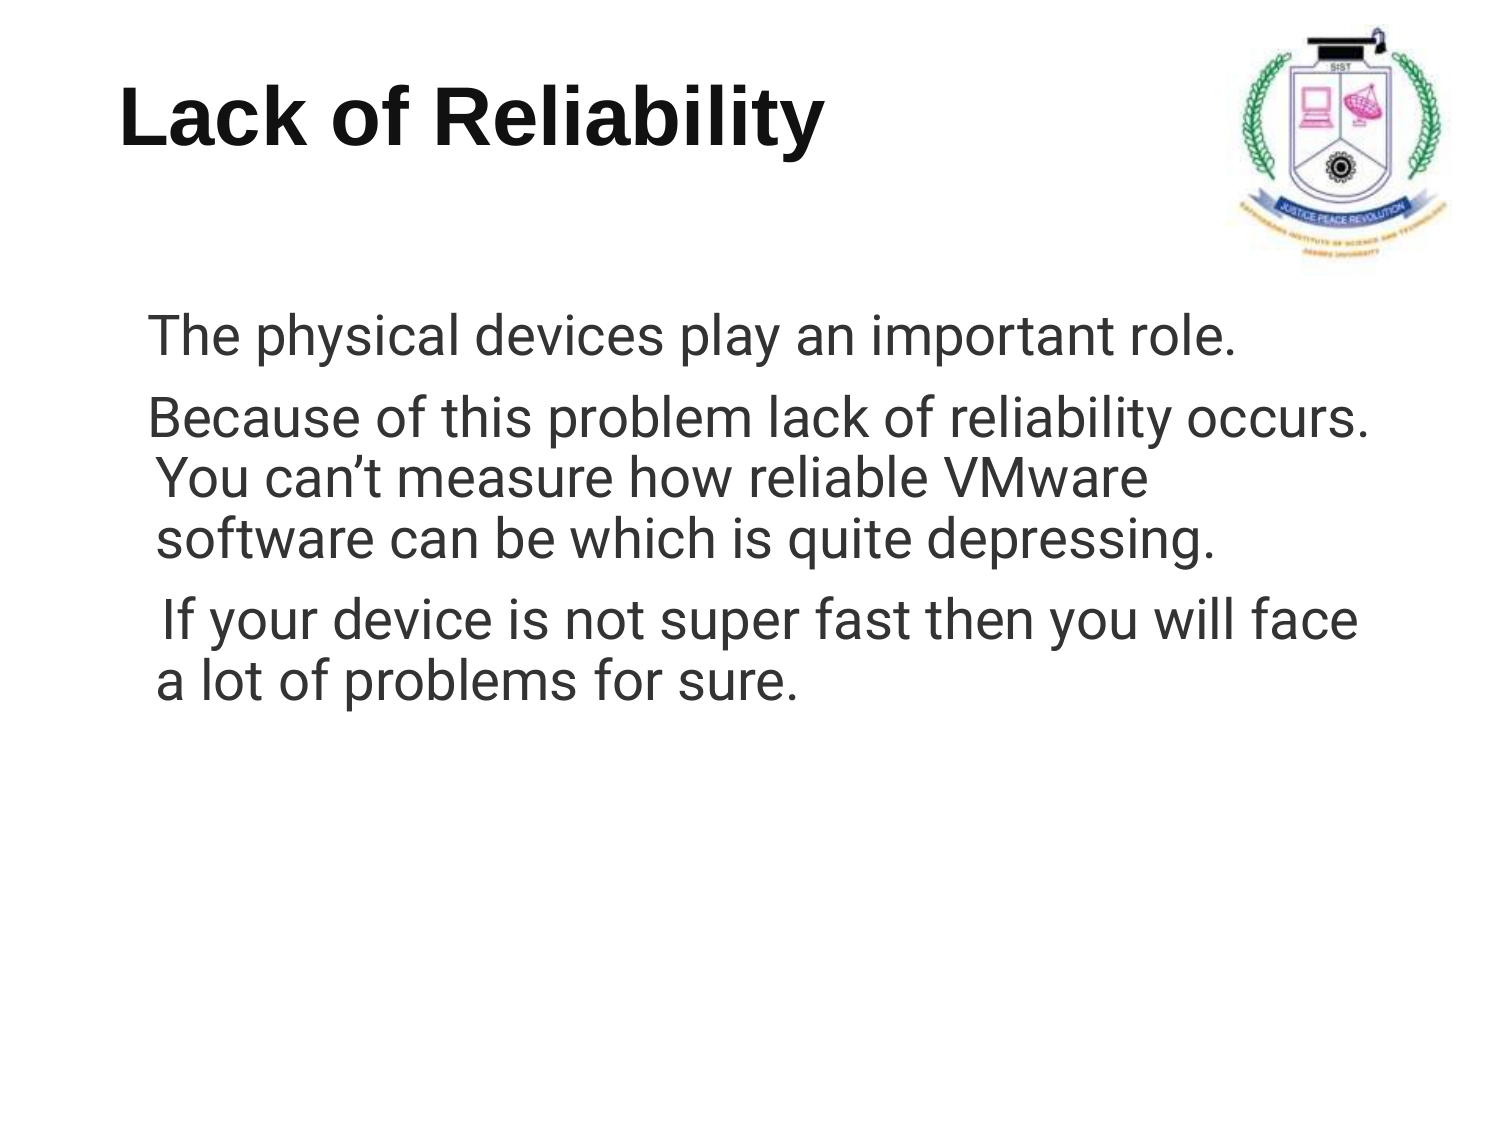

# Lack of Reliability
The physical devices play an important role.
Because of this problem lack of reliability occurs. You can’t measure how reliable VMware software can be which is quite depressing.
 If your device is not super fast then you will face a lot of problems for sure.